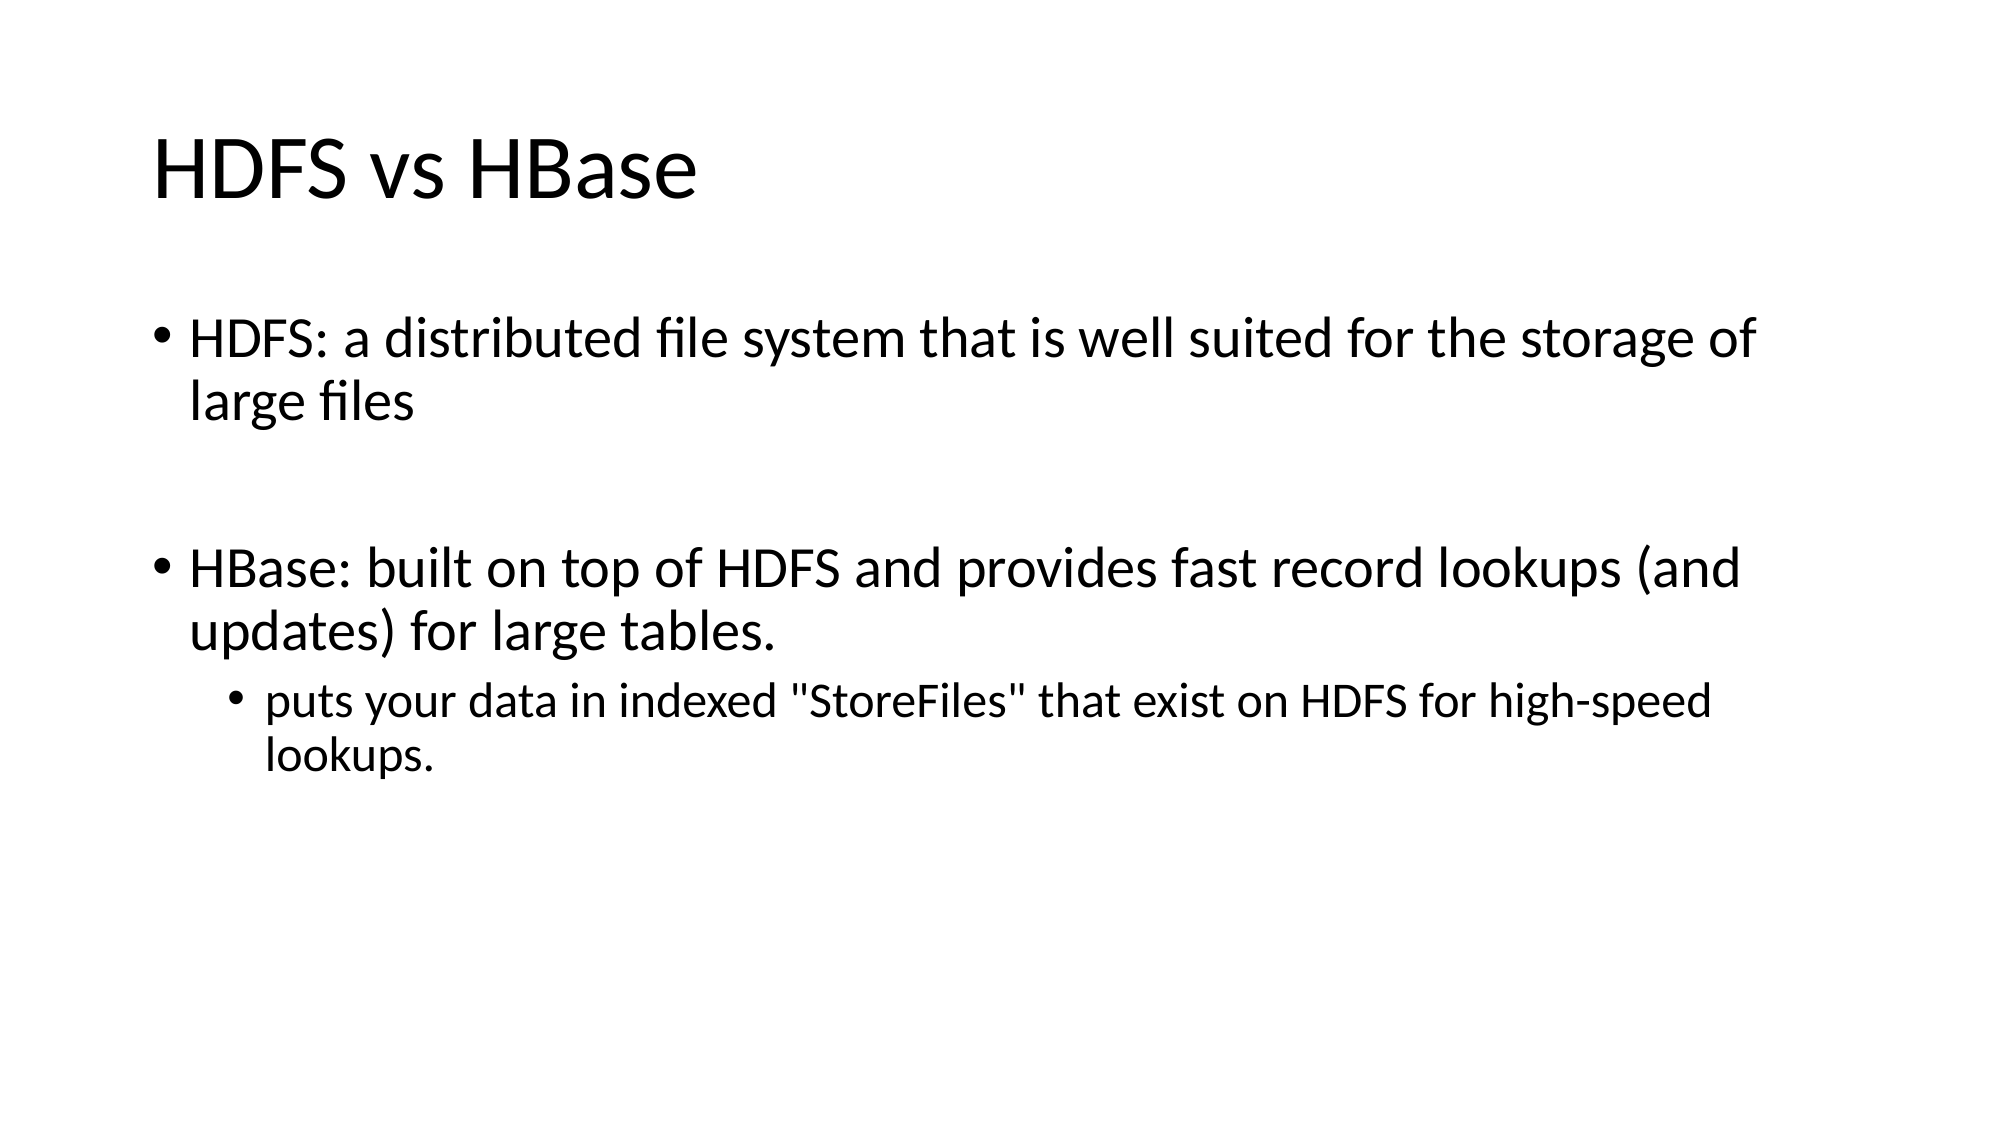

# HDFS vs HBase
HDFS: a distributed file system that is well suited for the storage of large files

HBase: built on top of HDFS and provides fast record lookups (and updates) for large tables.
puts your data in indexed "StoreFiles" that exist on HDFS for high-speed lookups.